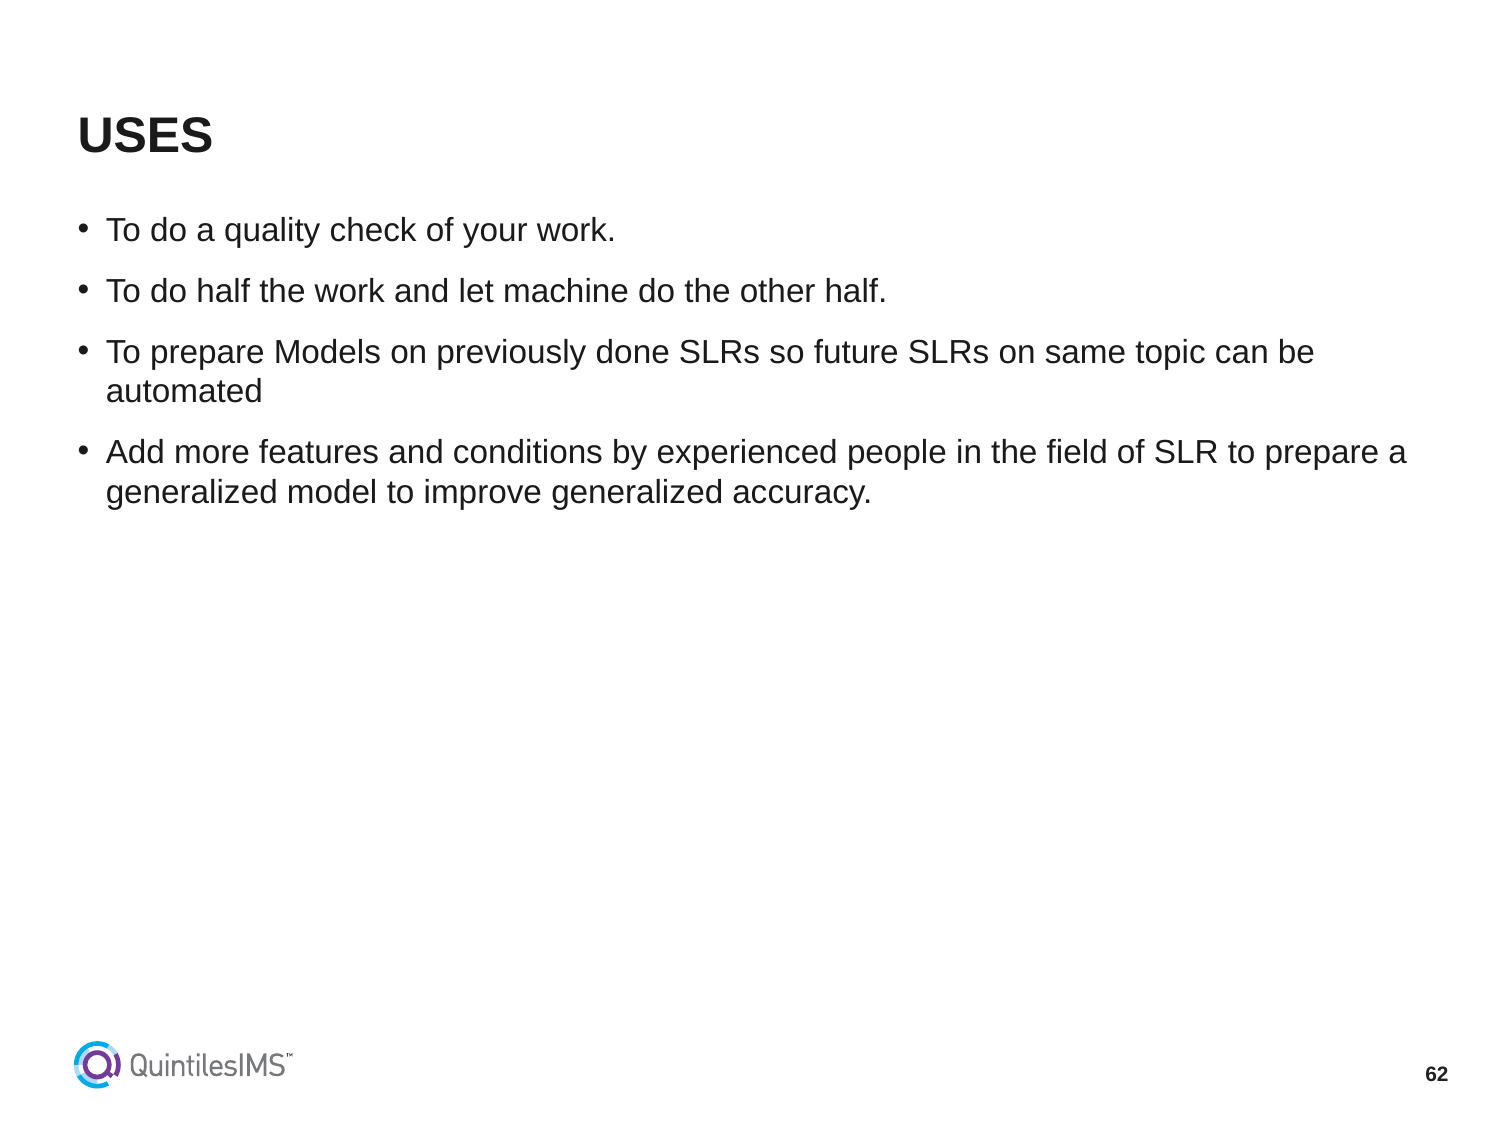

# USES
To do a quality check of your work.
To do half the work and let machine do the other half.
To prepare Models on previously done SLRs so future SLRs on same topic can be automated
Add more features and conditions by experienced people in the field of SLR to prepare a generalized model to improve generalized accuracy.